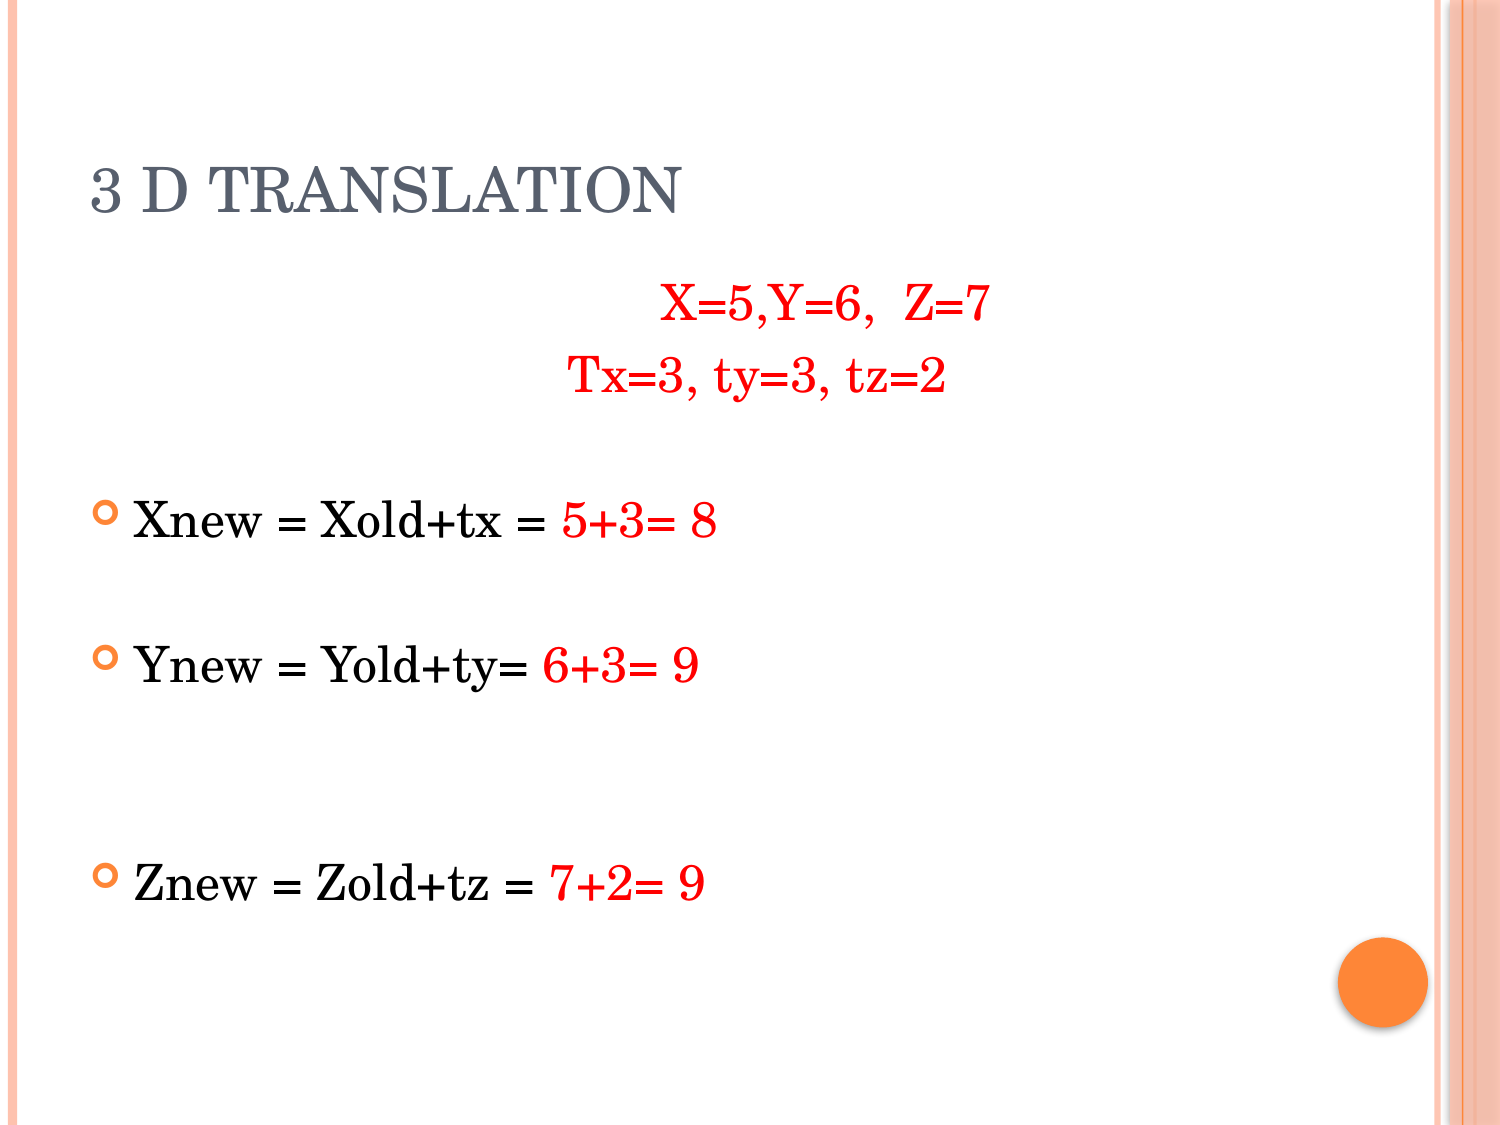

# 3 d translation
                    X=5,Y=6,  Z=7
          Tx=3, ty=3, tz=2

Xnew = Xold+tx = 5+3= 8

Ynew = Yold+ty= 6+3= 9

Znew = Zold+tz = 7+2= 9